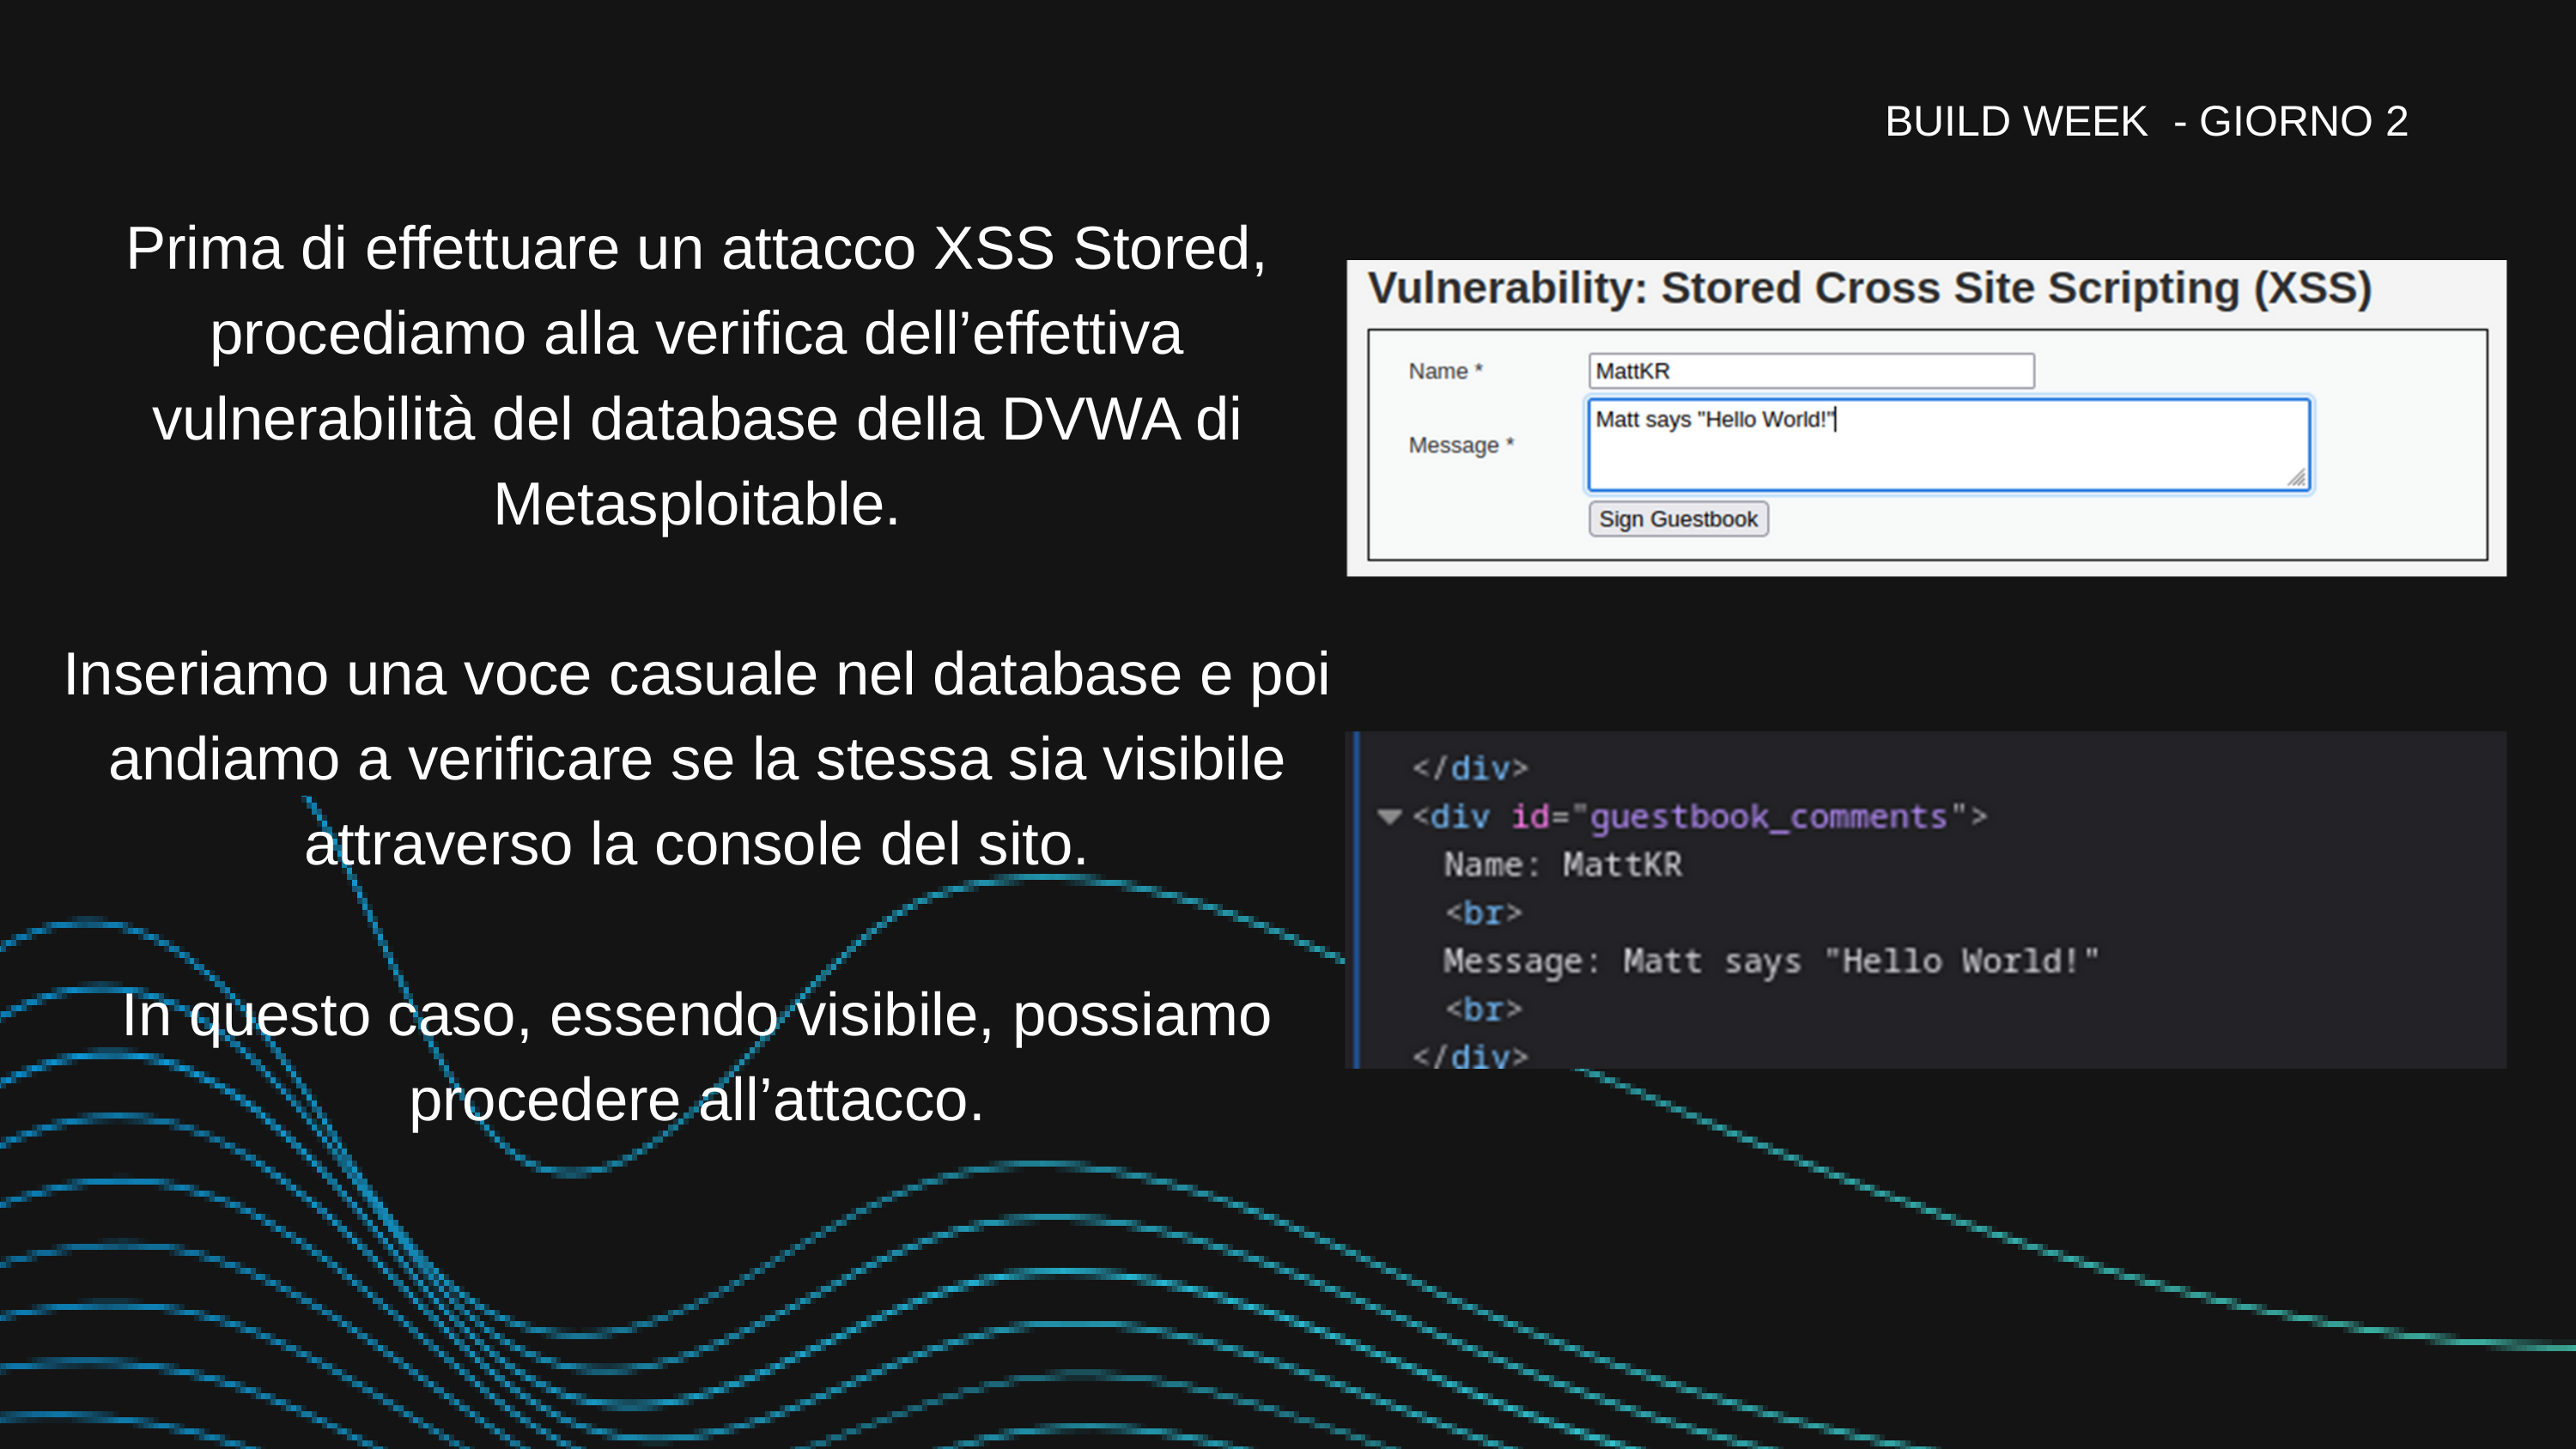

BUILD WEEK  - GIORNO 2
Prima di effettuare un attacco XSS Stored, procediamo alla verifica dell’effettiva vulnerabilità del database della DVWA di Metasploitable.

Inseriamo una voce casuale nel database e poi andiamo a verificare se la stessa sia visibile attraverso la console del sito.

In questo caso, essendo visibile, possiamo procedere all’attacco.